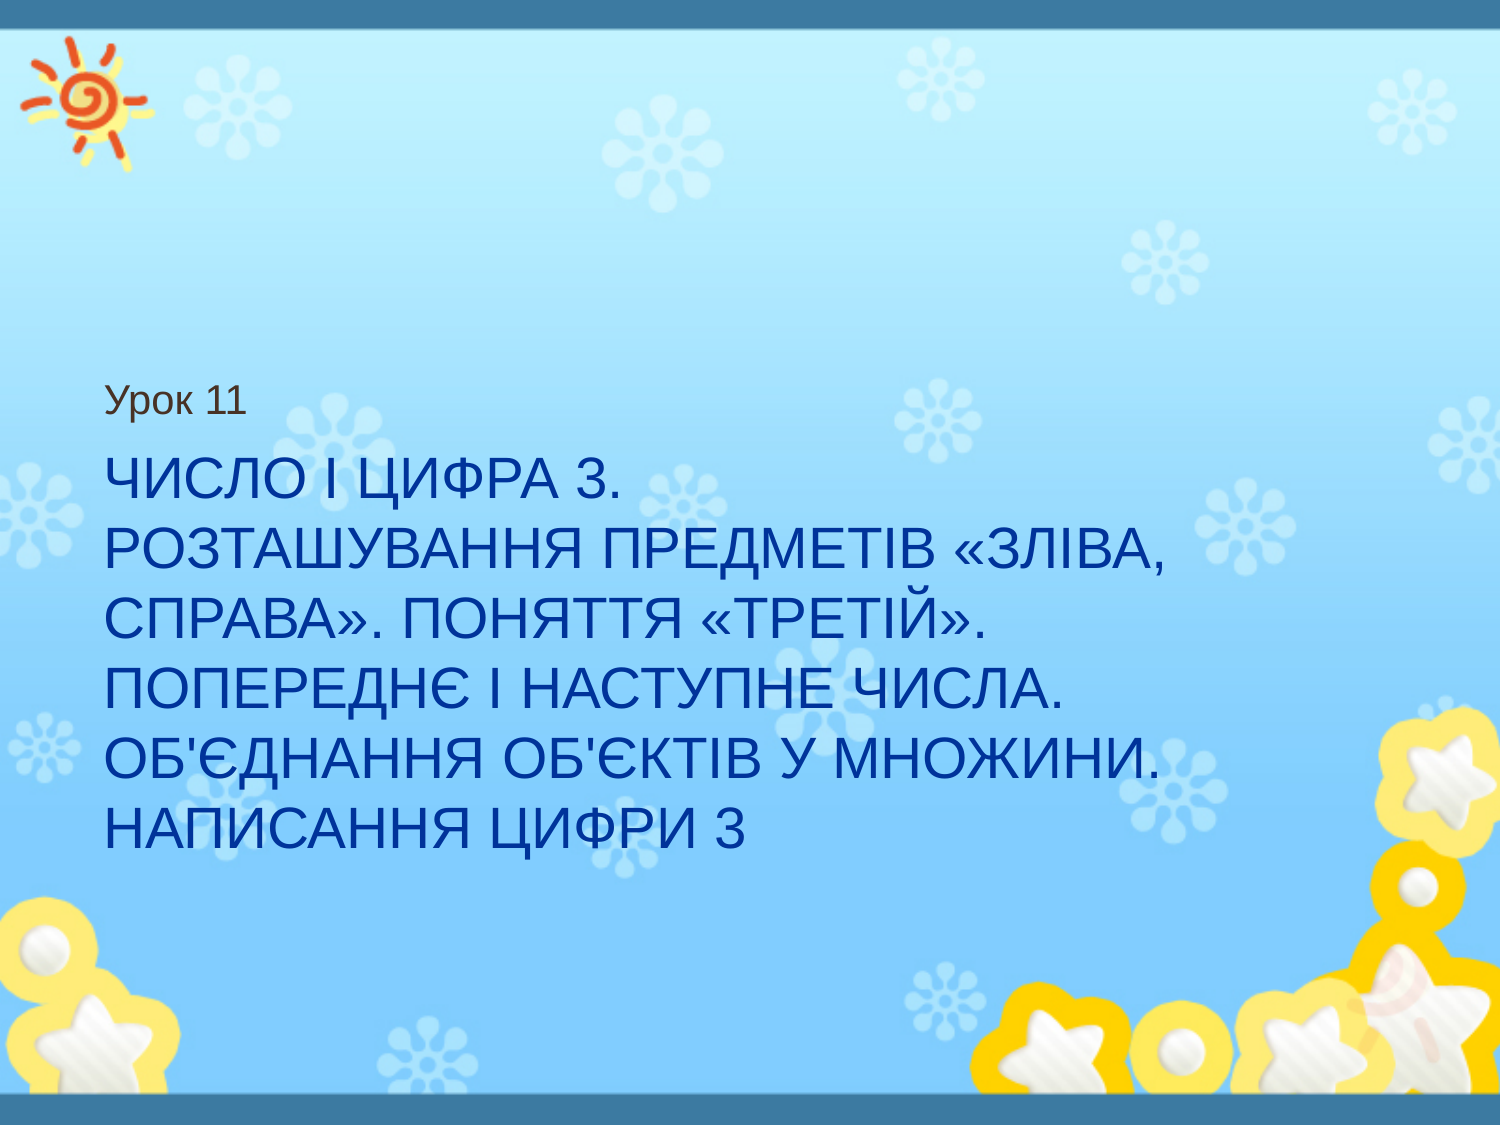

Урок 11
# Число і цифра 3. Розташування предметів «зліва, справа». Поняття «третій». Попереднє і наступне числа. Об'єднання об'єктів у множини. Написання цифри 3